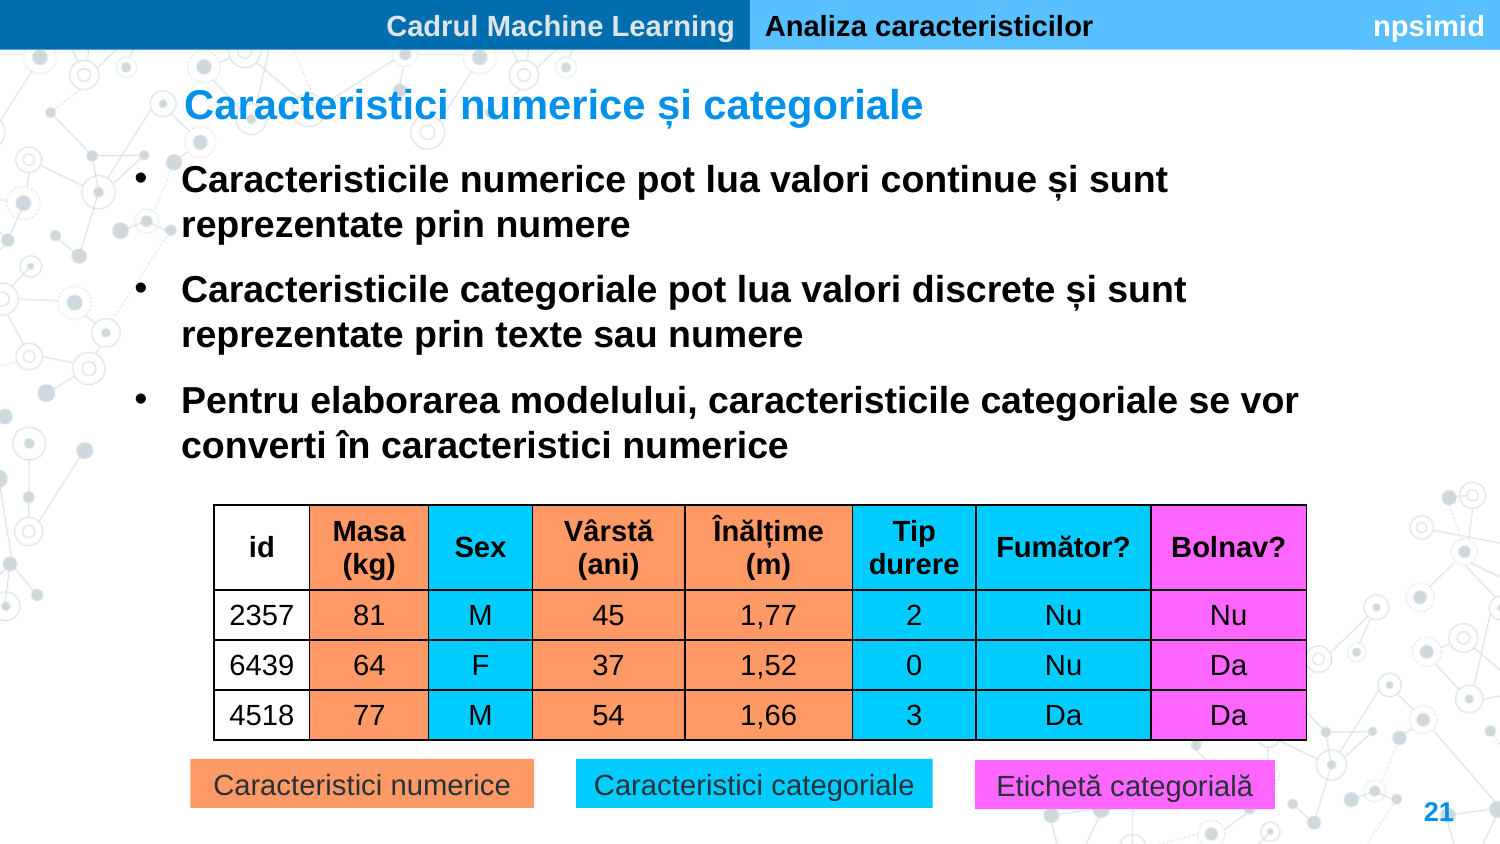

Cadrul Machine Learning
Analiza caracteristicilor
npsimid
Caracteristici numerice și categoriale
Caracteristicile numerice pot lua valori continue și sunt reprezentate prin numere
Caracteristicile categoriale pot lua valori discrete și sunt reprezentate prin texte sau numere
Pentru elaborarea modelului, caracteristicile categoriale se vor converti în caracteristici numerice
| id | Masa (kg) | Sex | Vârstă (ani) | Înălțime (m) | Tip durere | Fumător? | Bolnav? |
| --- | --- | --- | --- | --- | --- | --- | --- |
| 2357 | 81 | M | 45 | 1,77 | 2 | Nu | Nu |
| 6439 | 64 | F | 37 | 1,52 | 0 | Nu | Da |
| 4518 | 77 | M | 54 | 1,66 | 3 | Da | Da |
Caracteristici numerice
Caracteristici categoriale
Etichetă categorială
21